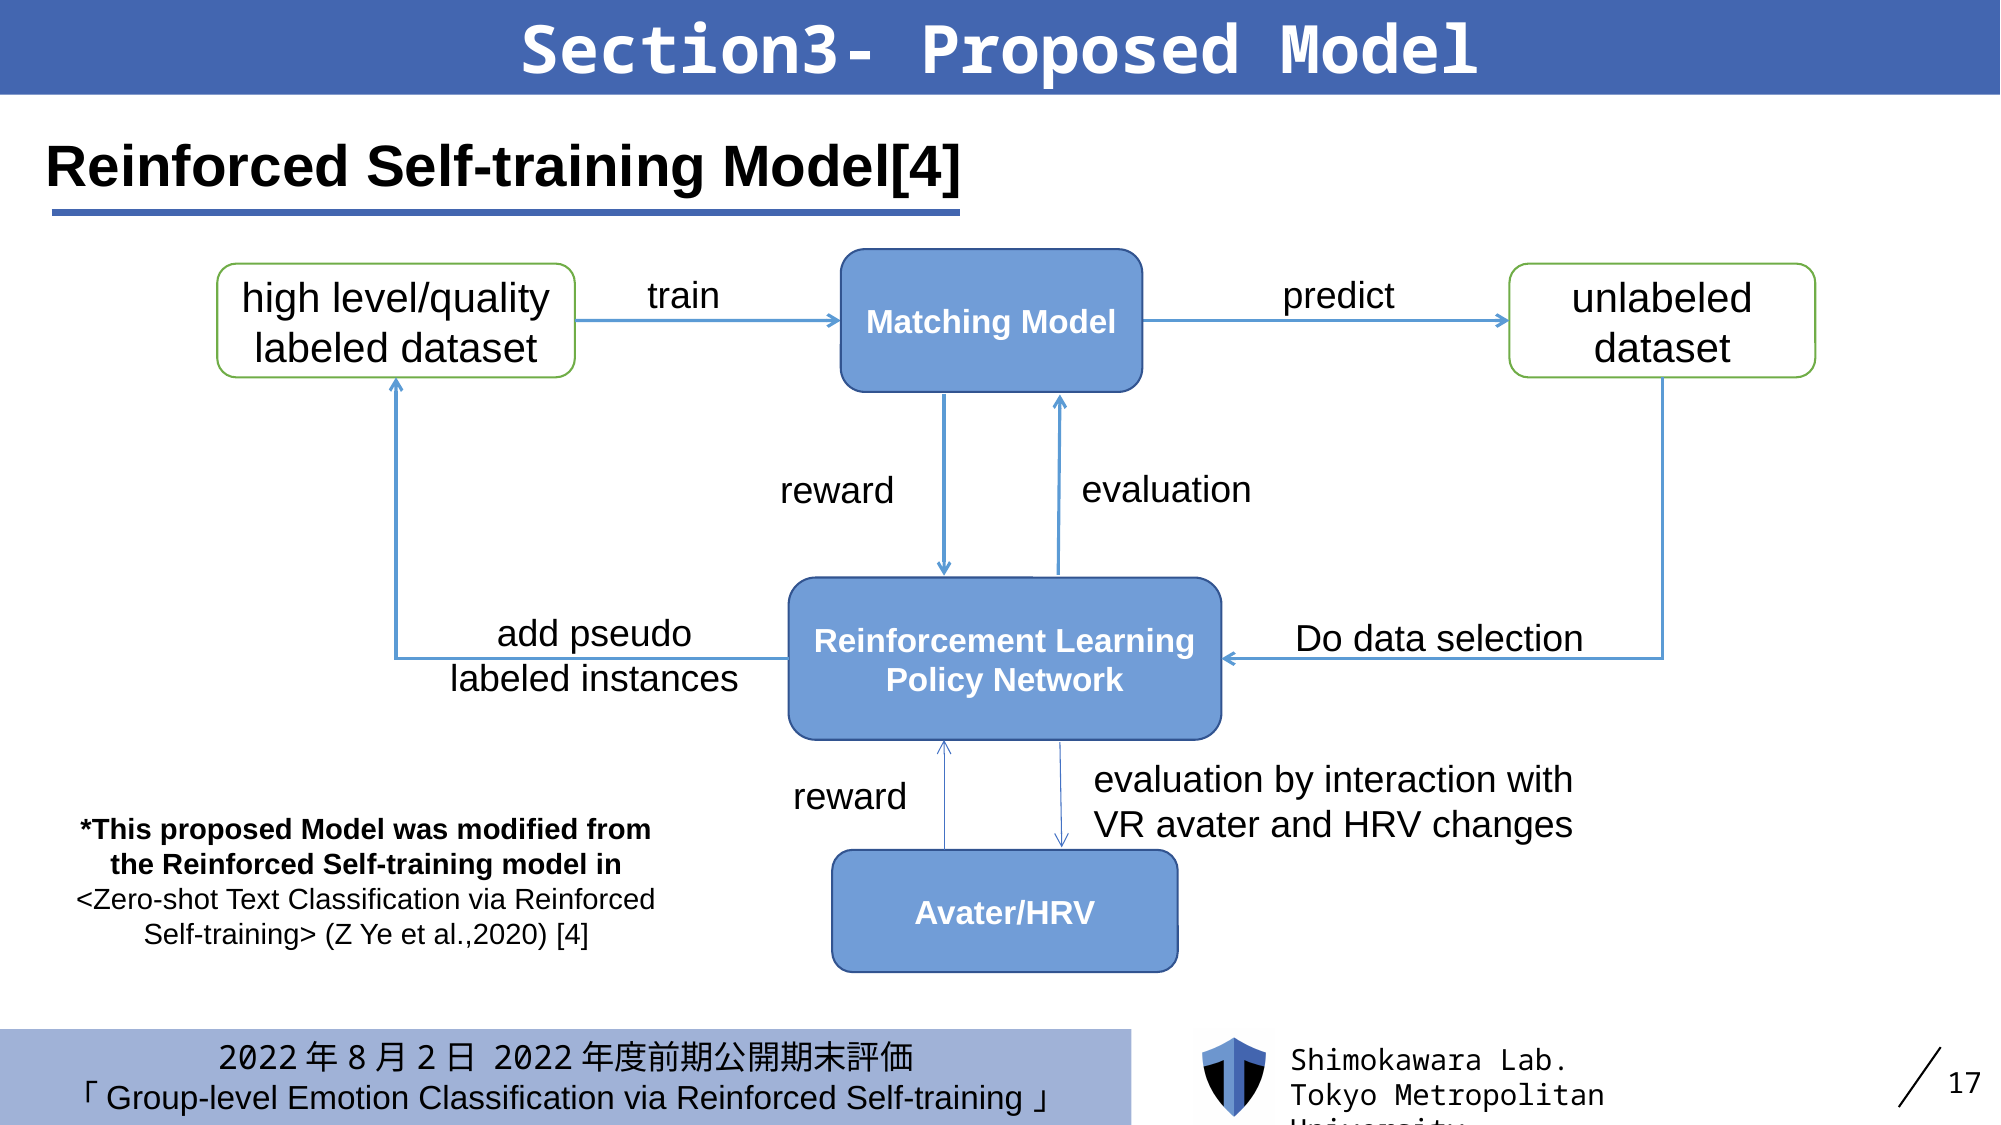

Section3- Proposed Model
Reinforced Self-training Model[4]
Matching Model
high level/quality
labeled dataset
unlabeled dataset
train
predict
evaluation
reward
Reinforcement Learning Policy Network
add pseudo
labeled instances
Do data selection
evaluation by interaction with
VR avater and HRV changes
reward
Avater/HRV

*This proposed Model was modified from the Reinforced Self-training model in
<Zero-shot Text Classification via Reinforced Self-training> (Z Ye et al.,2020) [4]
6